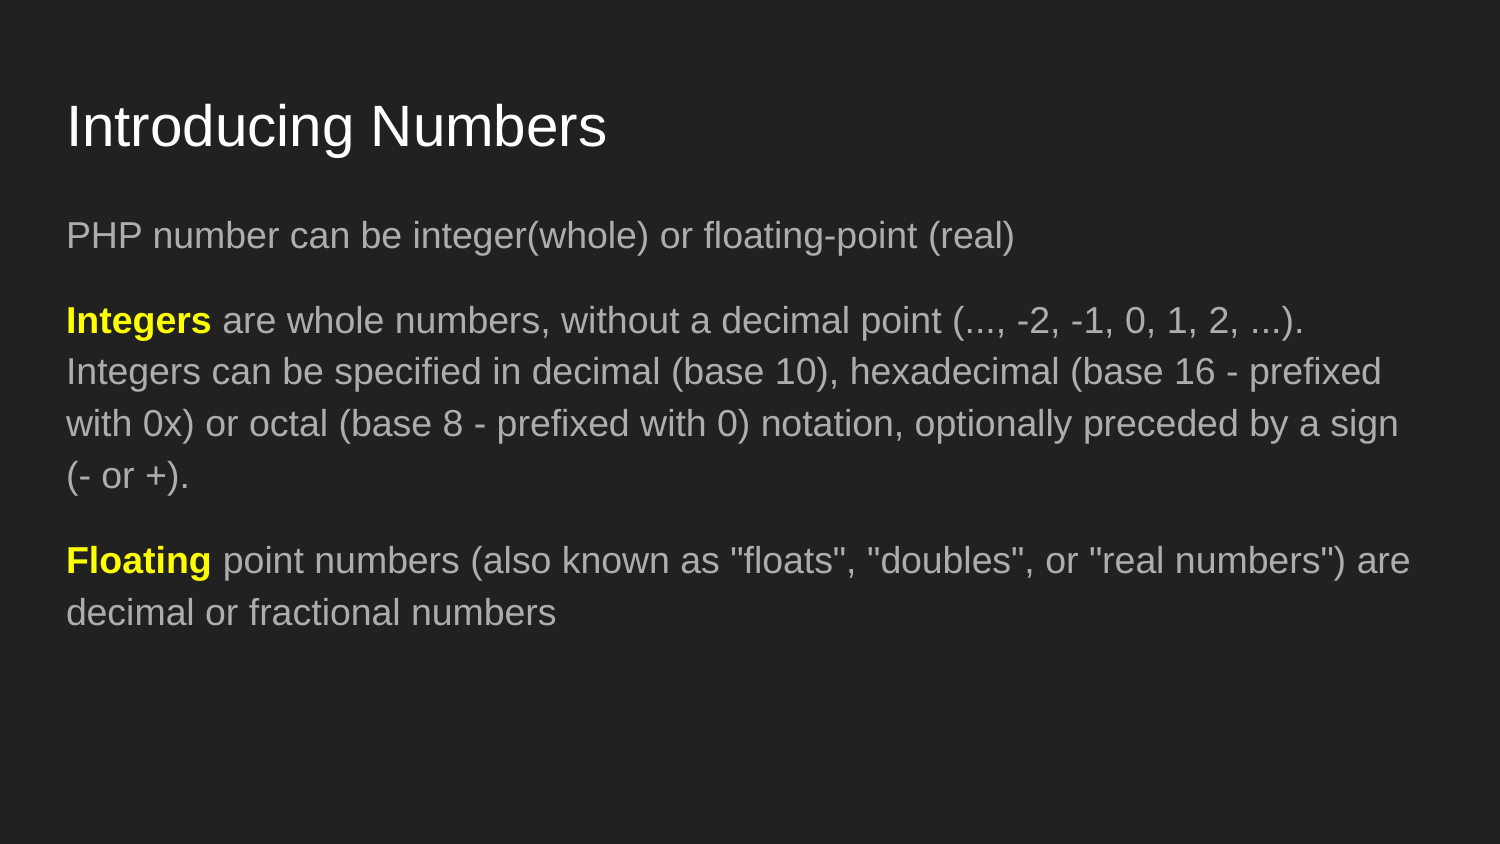

# Introducing Numbers
PHP number can be integer(whole) or floating-point (real)
Integers are whole numbers, without a decimal point (..., -2, -1, 0, 1, 2, ...). Integers can be specified in decimal (base 10), hexadecimal (base 16 - prefixed with 0x) or octal (base 8 - prefixed with 0) notation, optionally preceded by a sign (- or +).
Floating point numbers (also known as "floats", "doubles", or "real numbers") are decimal or fractional numbers